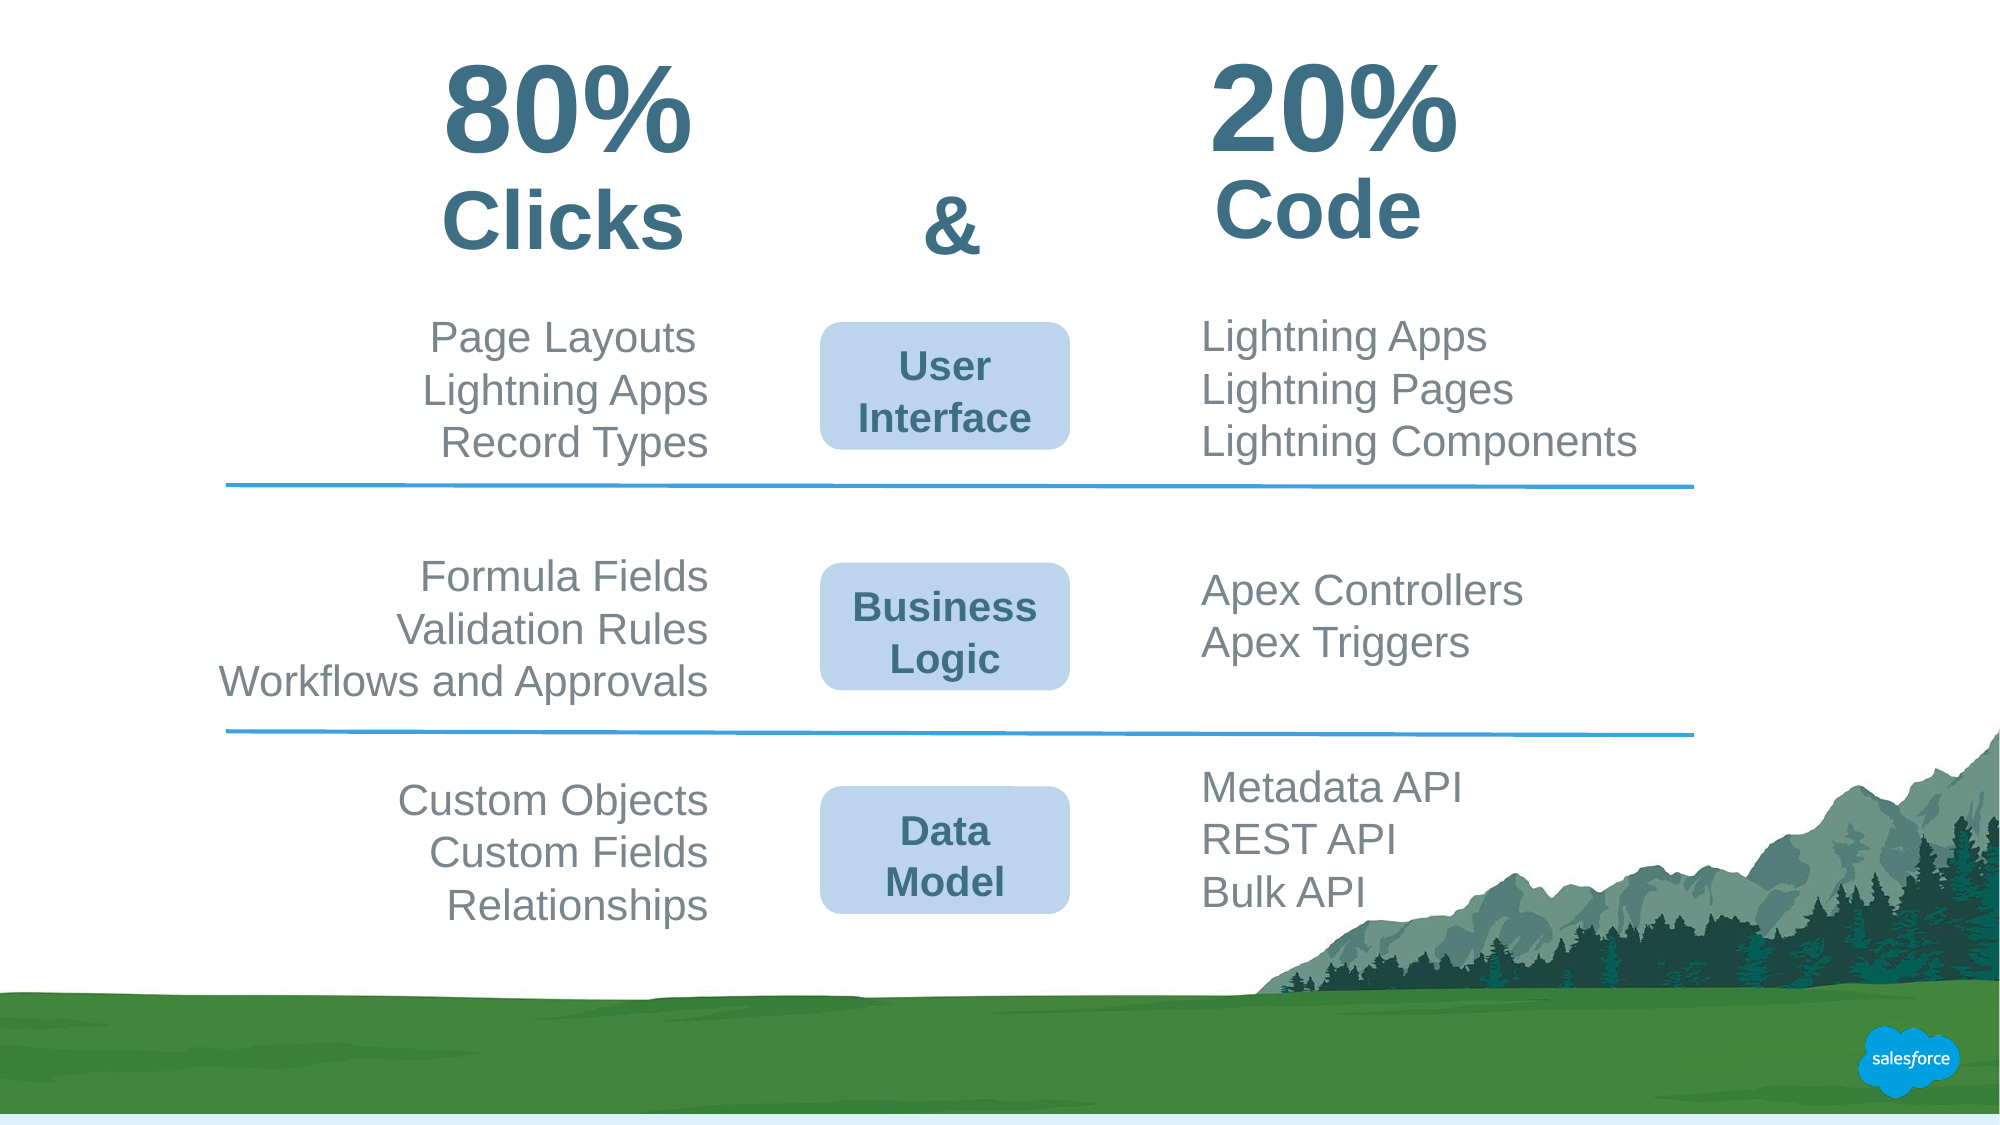

20%
80%
Code
Clicks
&
Lightning Apps
Lightning Pages
Lightning Components
Page Layouts
Lightning Apps
Record Types
User Interface
Apex Controllers
Apex Triggers
Formula Fields
Validation Rules
Workflows and Approvals
Business Logic
Metadata API
REST API
Bulk API
Custom Objects
Custom Fields
Relationships
Data Model